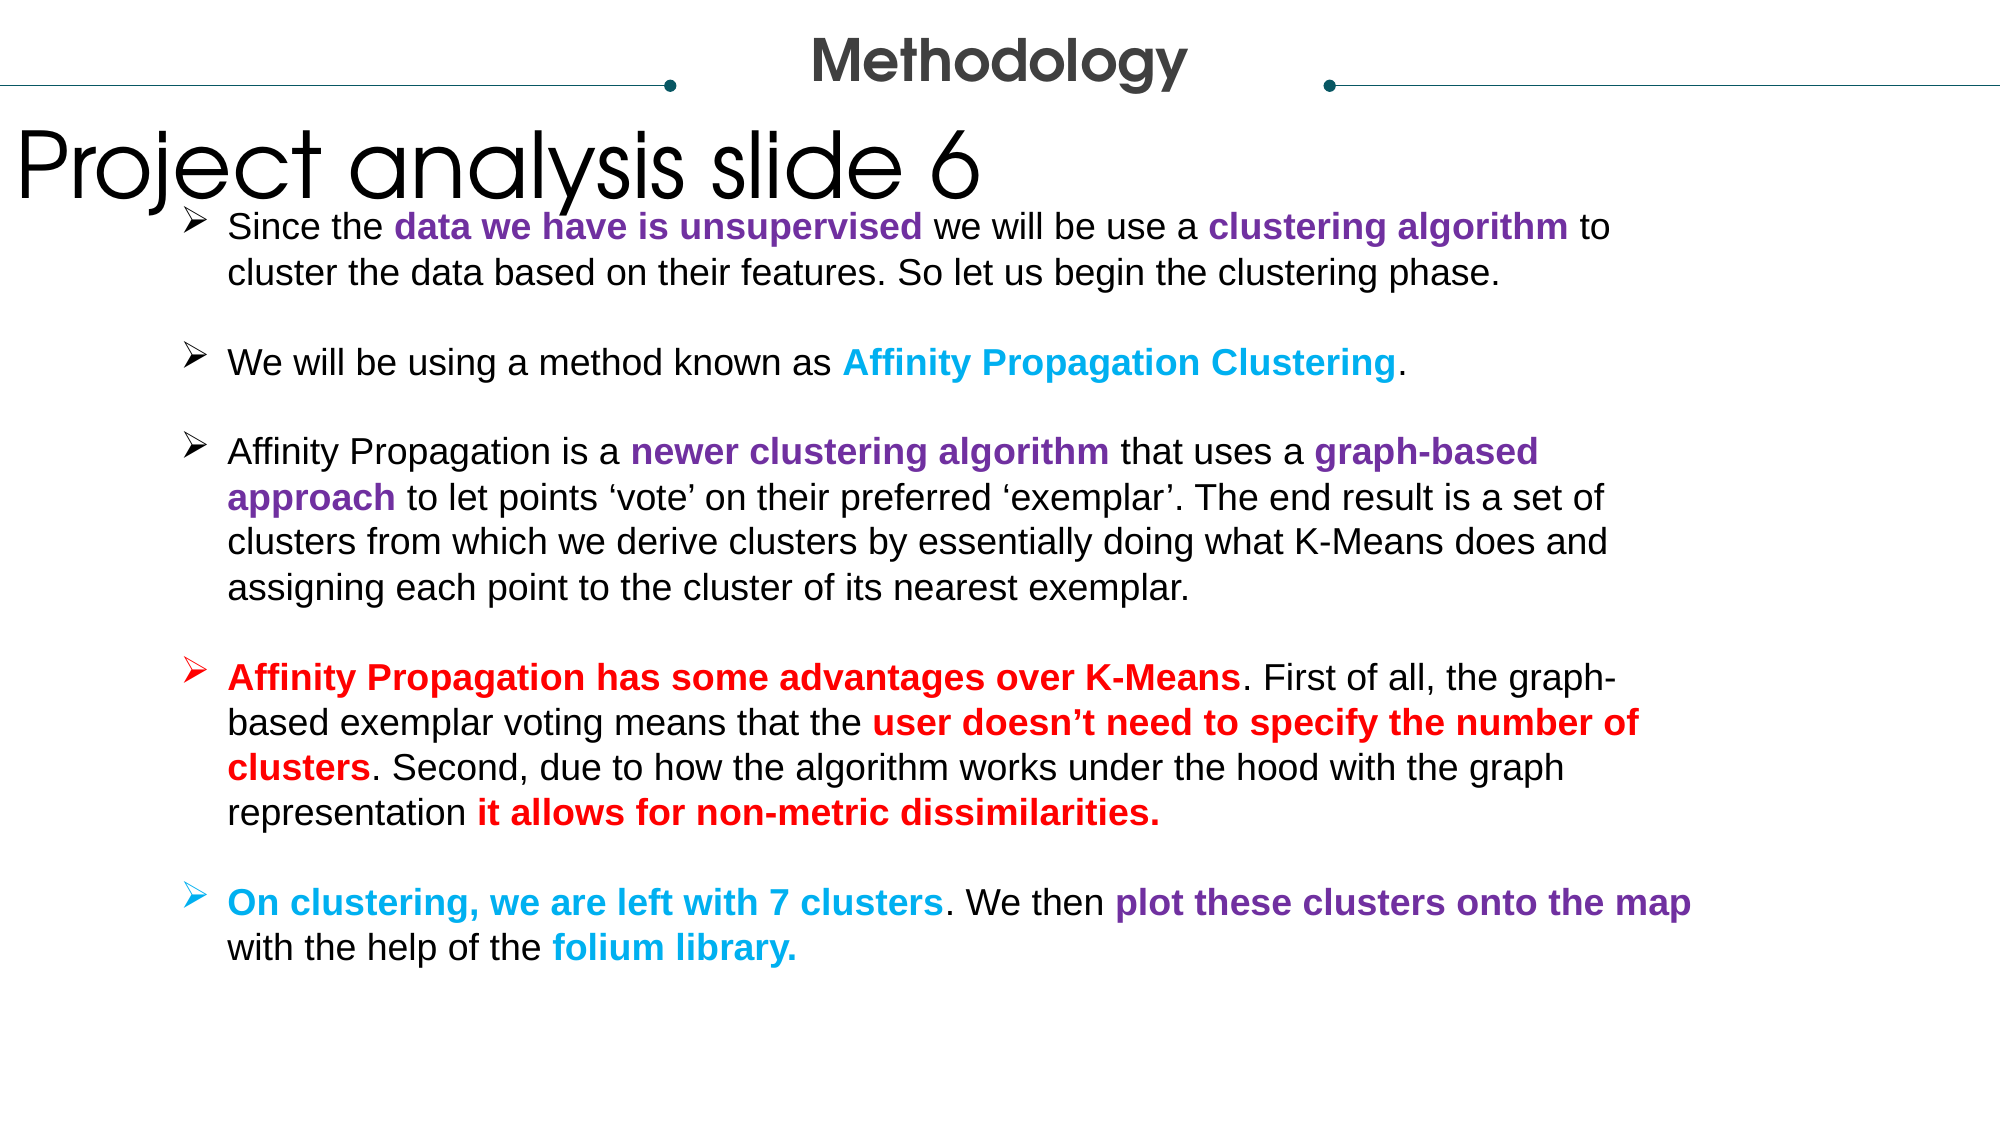

Methodology
Project analysis slide 6
Since the data we have is unsupervised we will be use a clustering algorithm to cluster the data based on their features. So let us begin the clustering phase.

We will be using a method known as Affinity Propagation Clustering.

Affinity Propagation is a newer clustering algorithm that uses a graph-based approach to let points ‘vote’ on their preferred ‘exemplar’. The end result is a set of clusters from which we derive clusters by essentially doing what K-Means does and assigning each point to the cluster of its nearest exemplar.

Affinity Propagation has some advantages over K-Means. First of all, the graph-based exemplar voting means that the user doesn’t need to specify the number of clusters. Second, due to how the algorithm works under the hood with the graph representation it allows for non-metric dissimilarities.

On clustering, we are left with 7 clusters. We then plot these clusters onto the map with the help of the folium library.